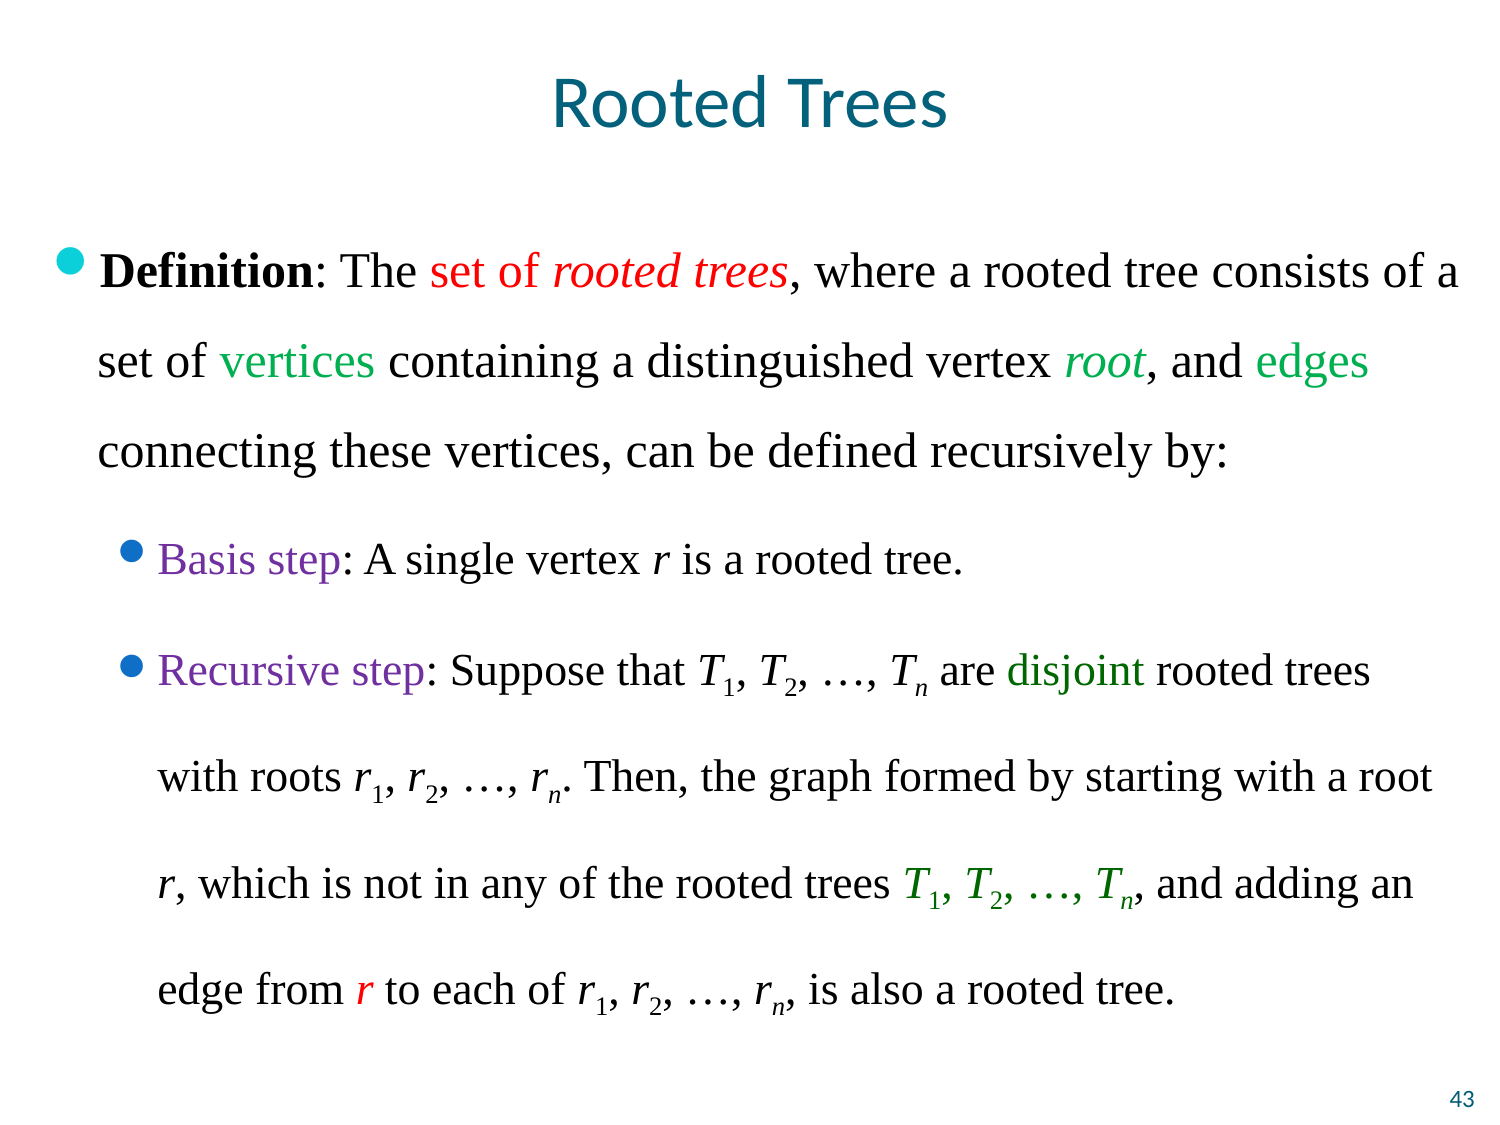

# Rooted Trees
Definition: The set of rooted trees, where a rooted tree consists of a set of vertices containing a distinguished vertex root, and edges connecting these vertices, can be defined recursively by:
Basis step: A single vertex r is a rooted tree.
Recursive step: Suppose that T1, T2, …, Tn are disjoint rooted trees with roots r1, r2, …, rn. Then, the graph formed by starting with a root r, which is not in any of the rooted trees T1, T2, …, Tn, and adding an edge from r to each of r1, r2, …, rn, is also a rooted tree.
43